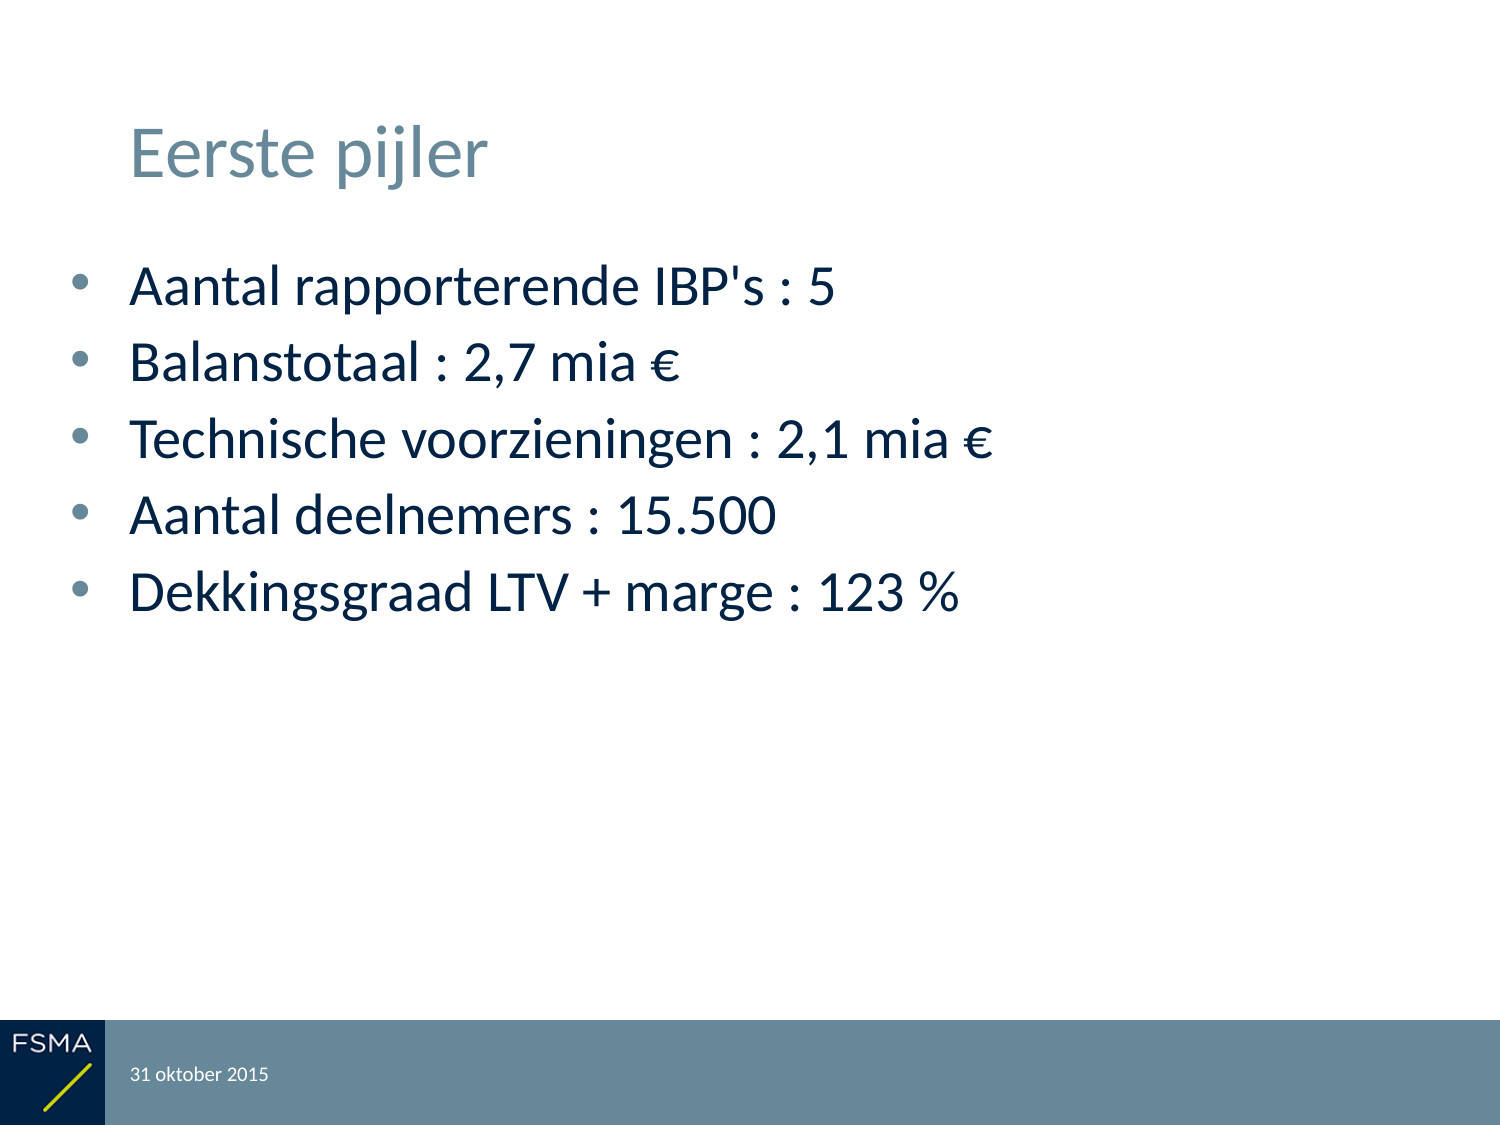

# Eerste pijler
Aantal rapporterende IBP's : 5
Balanstotaal : 2,7 mia €
Technische voorzieningen : 2,1 mia €
Aantal deelnemers : 15.500
Dekkingsgraad LTV + marge : 123 %
31 oktober 2015
Rapportering over het boekjaar 2014
19